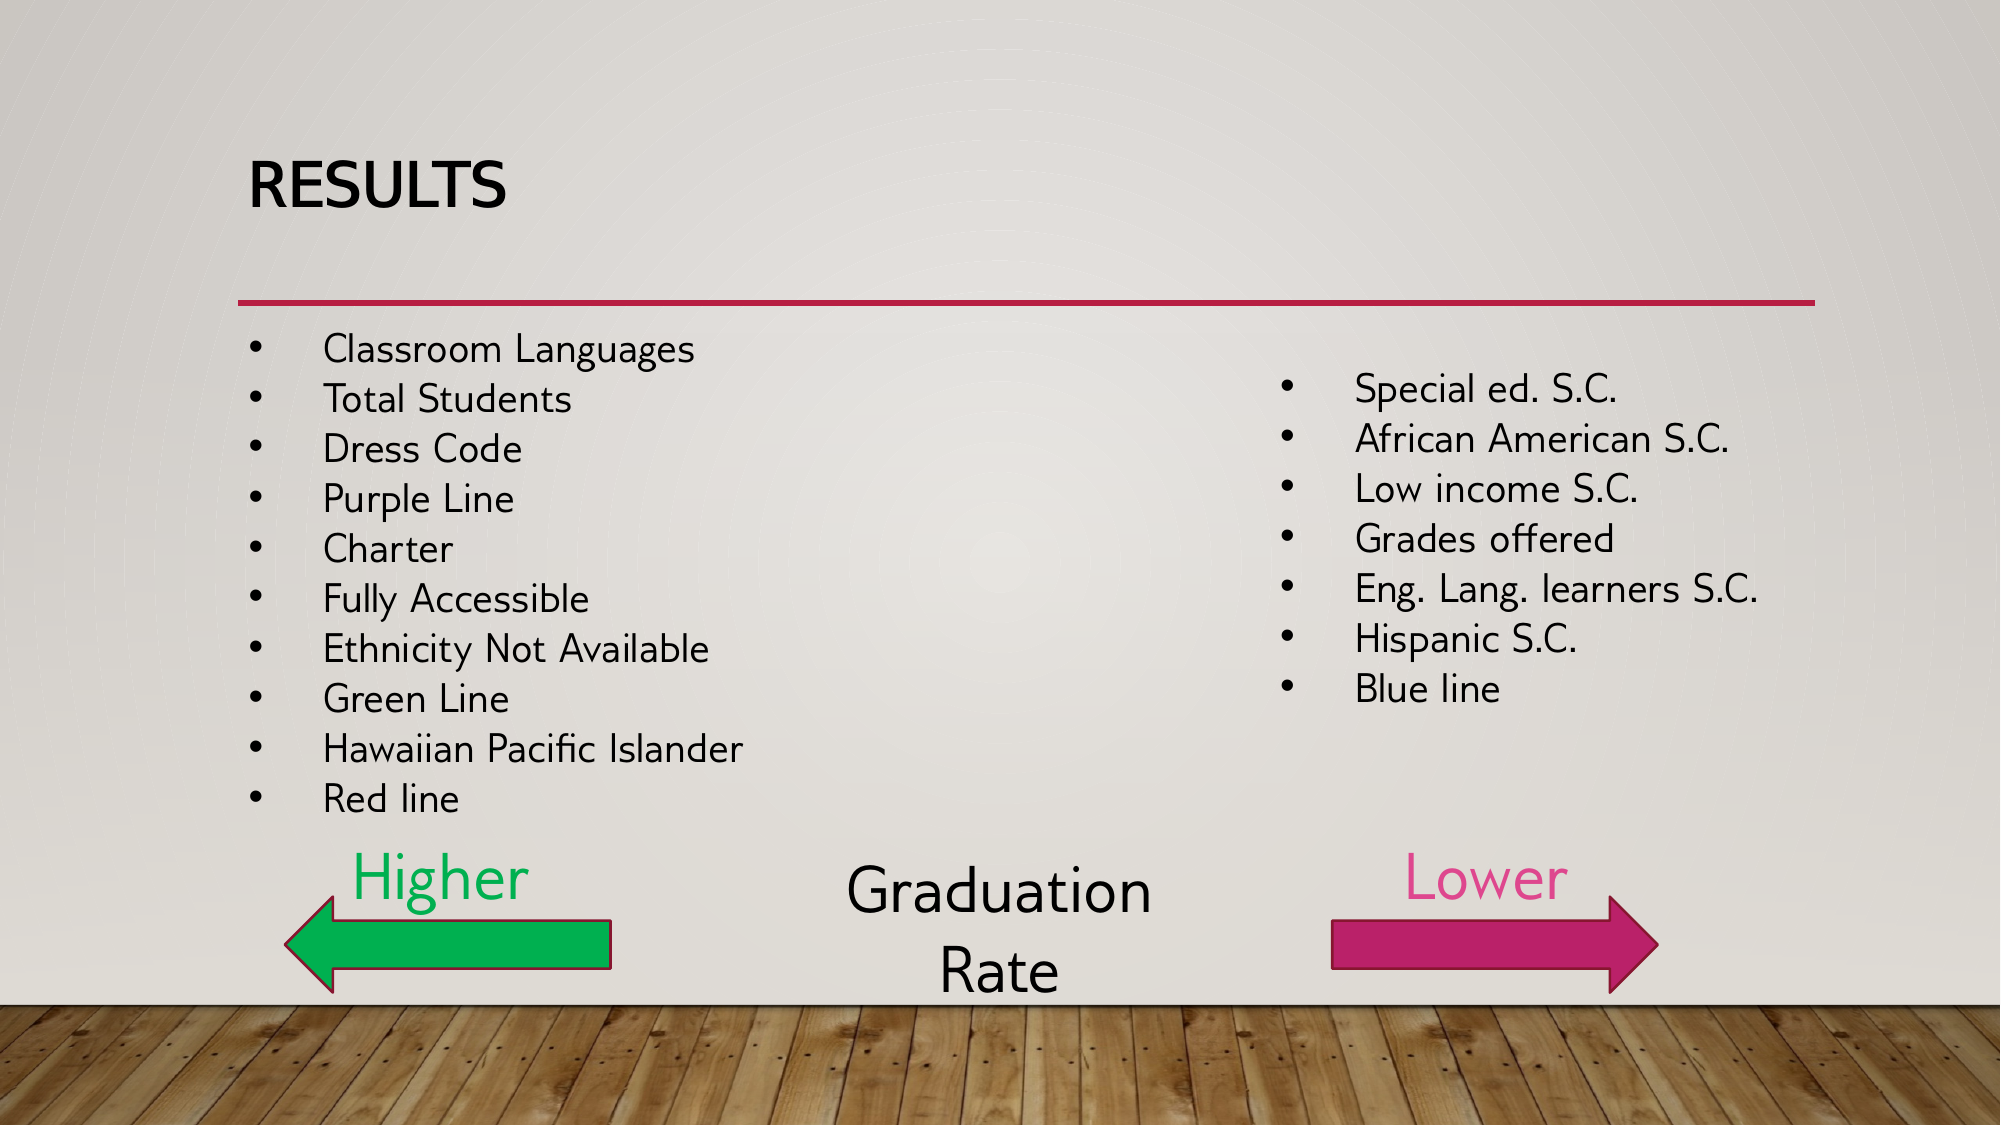

# Results
Classroom Languages
Total Students
Dress Code
Purple Line
Charter
Fully Accessible
Ethnicity Not Available
Green Line
Hawaiian Pacific Islander
Red line

Special ed. S.C.
African American S.C.
Low income S.C.
Grades offered
Eng. Lang. learners S.C.
Hispanic S.C.
Blue line

Higher
Lower
Graduation Rate